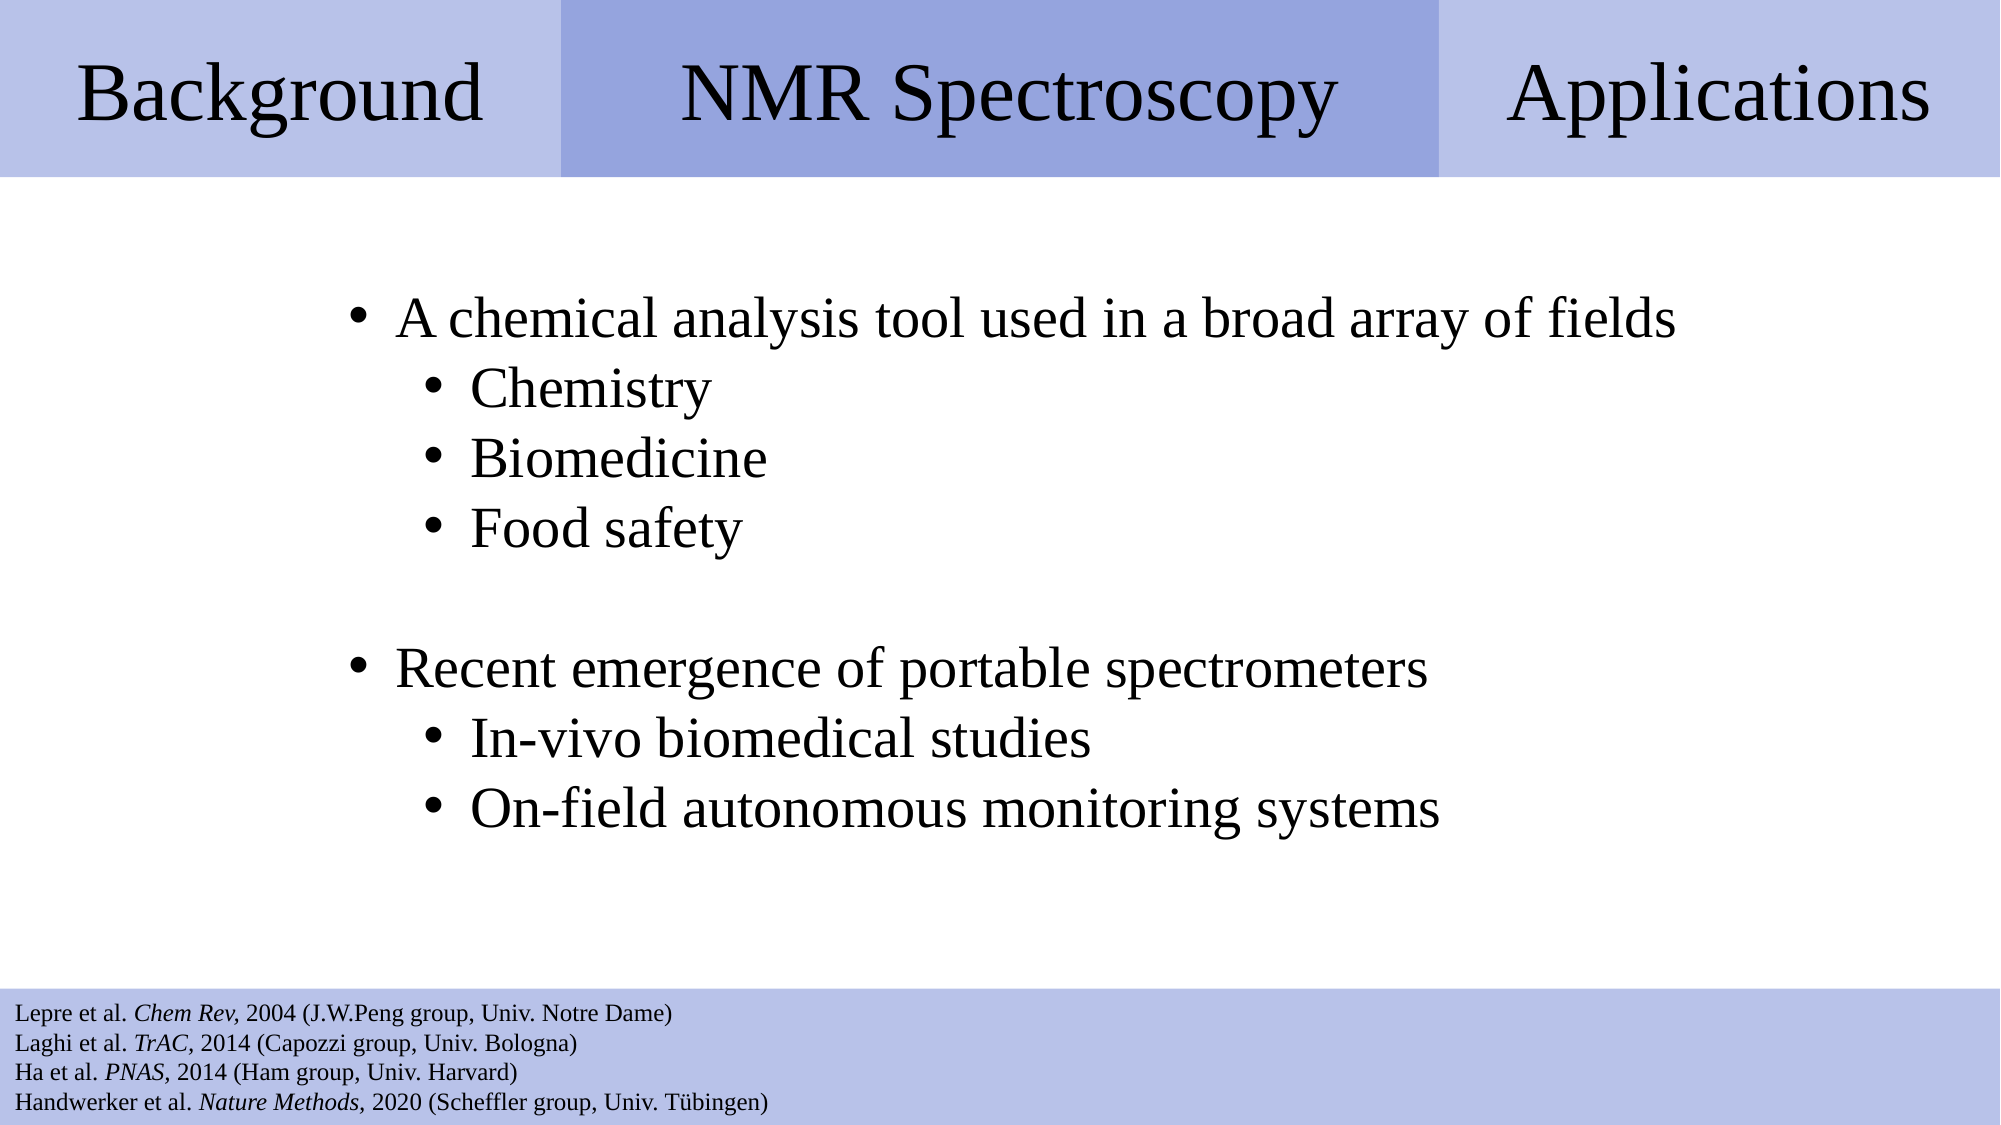

Background
NMR Spectroscopy
Applications
A chemical analysis tool used in a broad array of fields
Chemistry
Biomedicine
Food safety

Recent emergence of portable spectrometers
In-vivo biomedical studies
On-field autonomous monitoring systems

Lepre et al. Chem Rev, 2004 (J.W.Peng group, Univ. Notre Dame)
Laghi et al. TrAC, 2014 (Capozzi group, Univ. Bologna)
Ha et al. PNAS, 2014 (Ham group, Univ. Harvard)
Handwerker et al. Nature Methods, 2020 (Scheffler group, Univ. Tübingen)